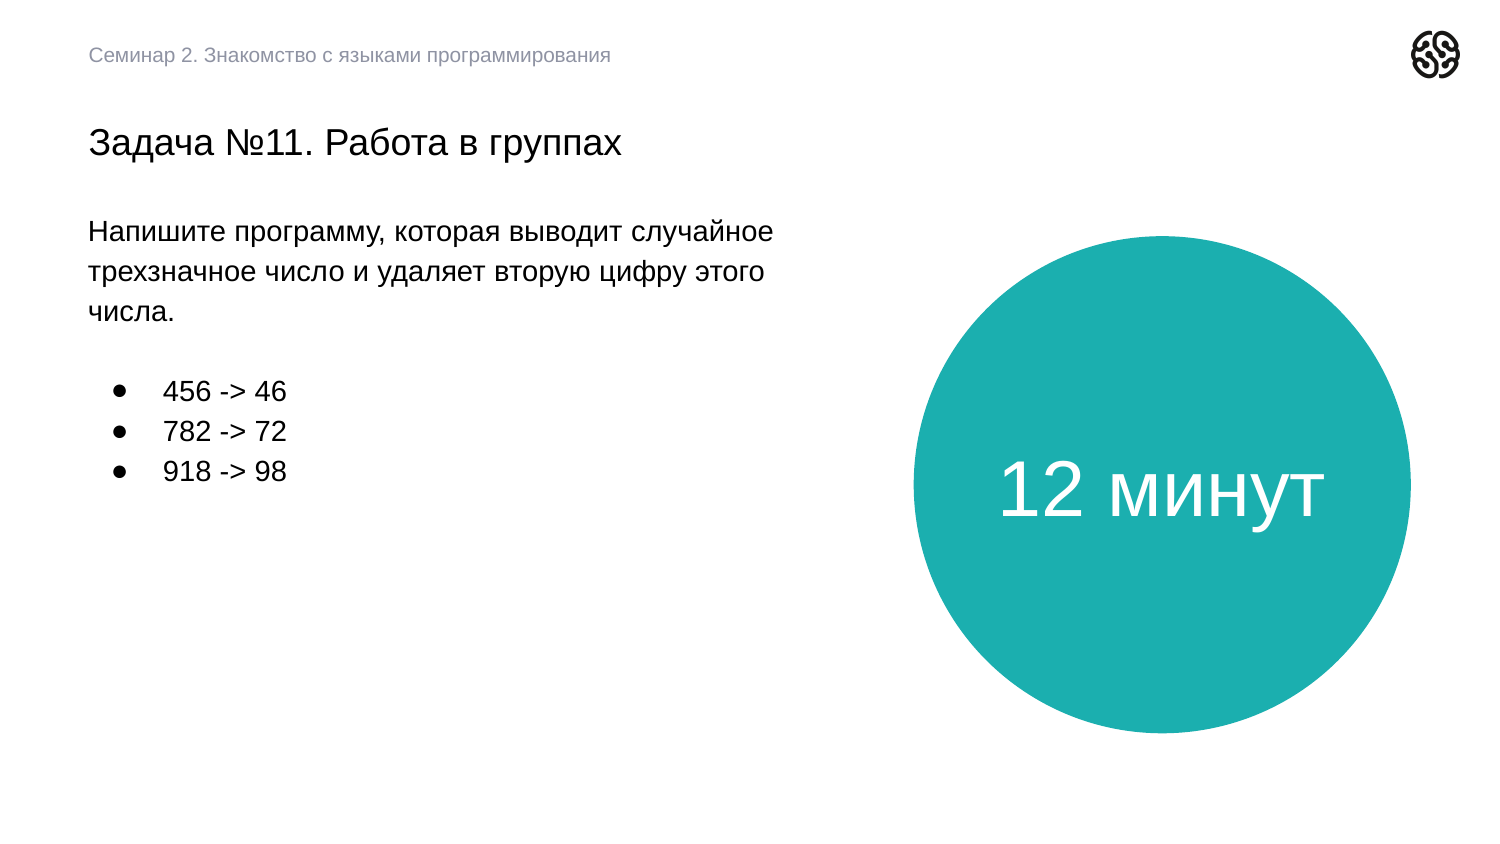

Семинар 2. Знакомство с языками программирования
Задача №11. Работа в группах

Напишите программу, которая выводит случайное трехзначное число и удаляет вторую цифру этого числа.

456 -> 46
782 -> 72
918 -> 98

12 минут